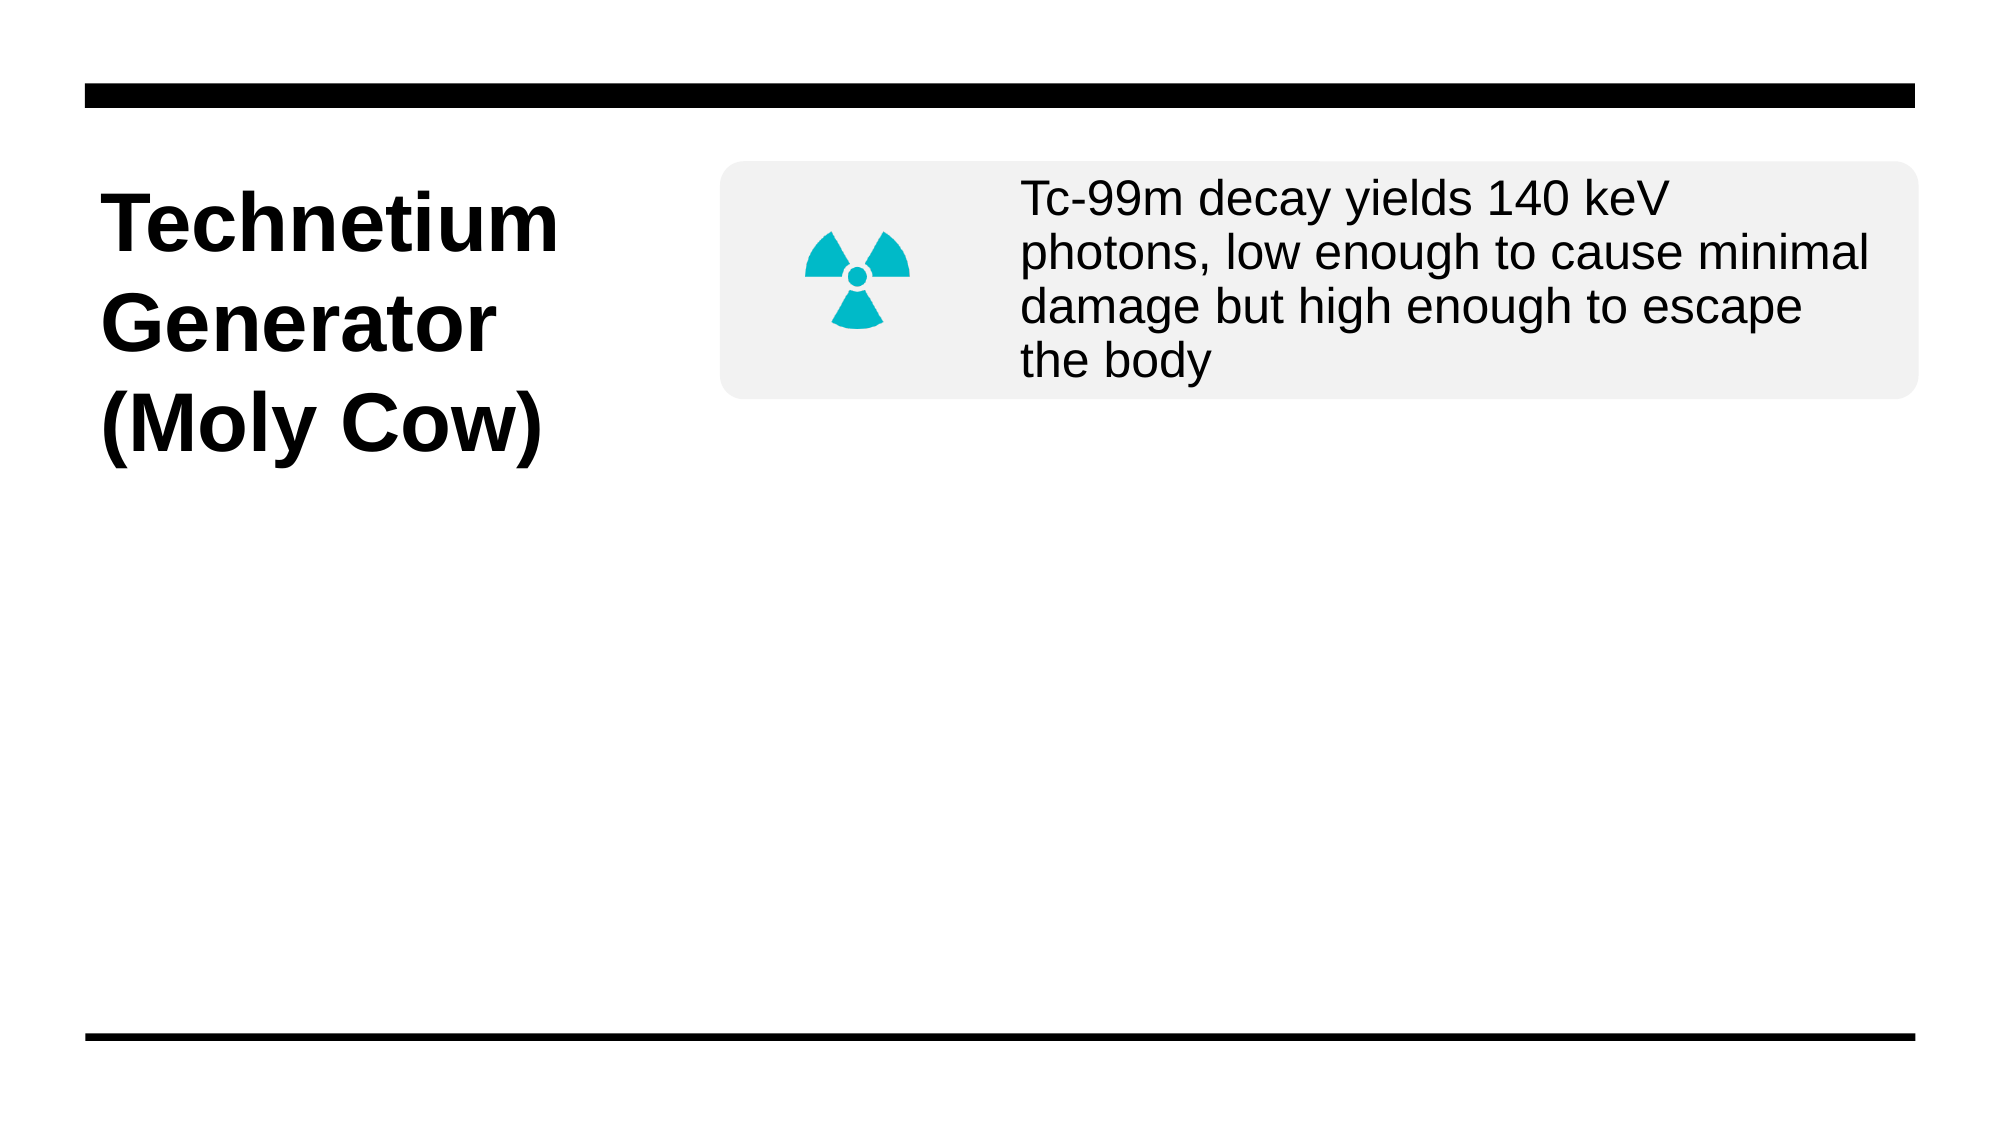

# Technetium Generator (Moly Cow)
Tc-99m decay yields 140 keV photons, low enough to cause minimal damage but high enough to escape the body
Six-hour half-life means the patient can leave safely shortly after the injection
Mo-99 has 67-hour half-life which is just long enough to transport from nuclear reactors to the hospital’s on-site Moly Cow